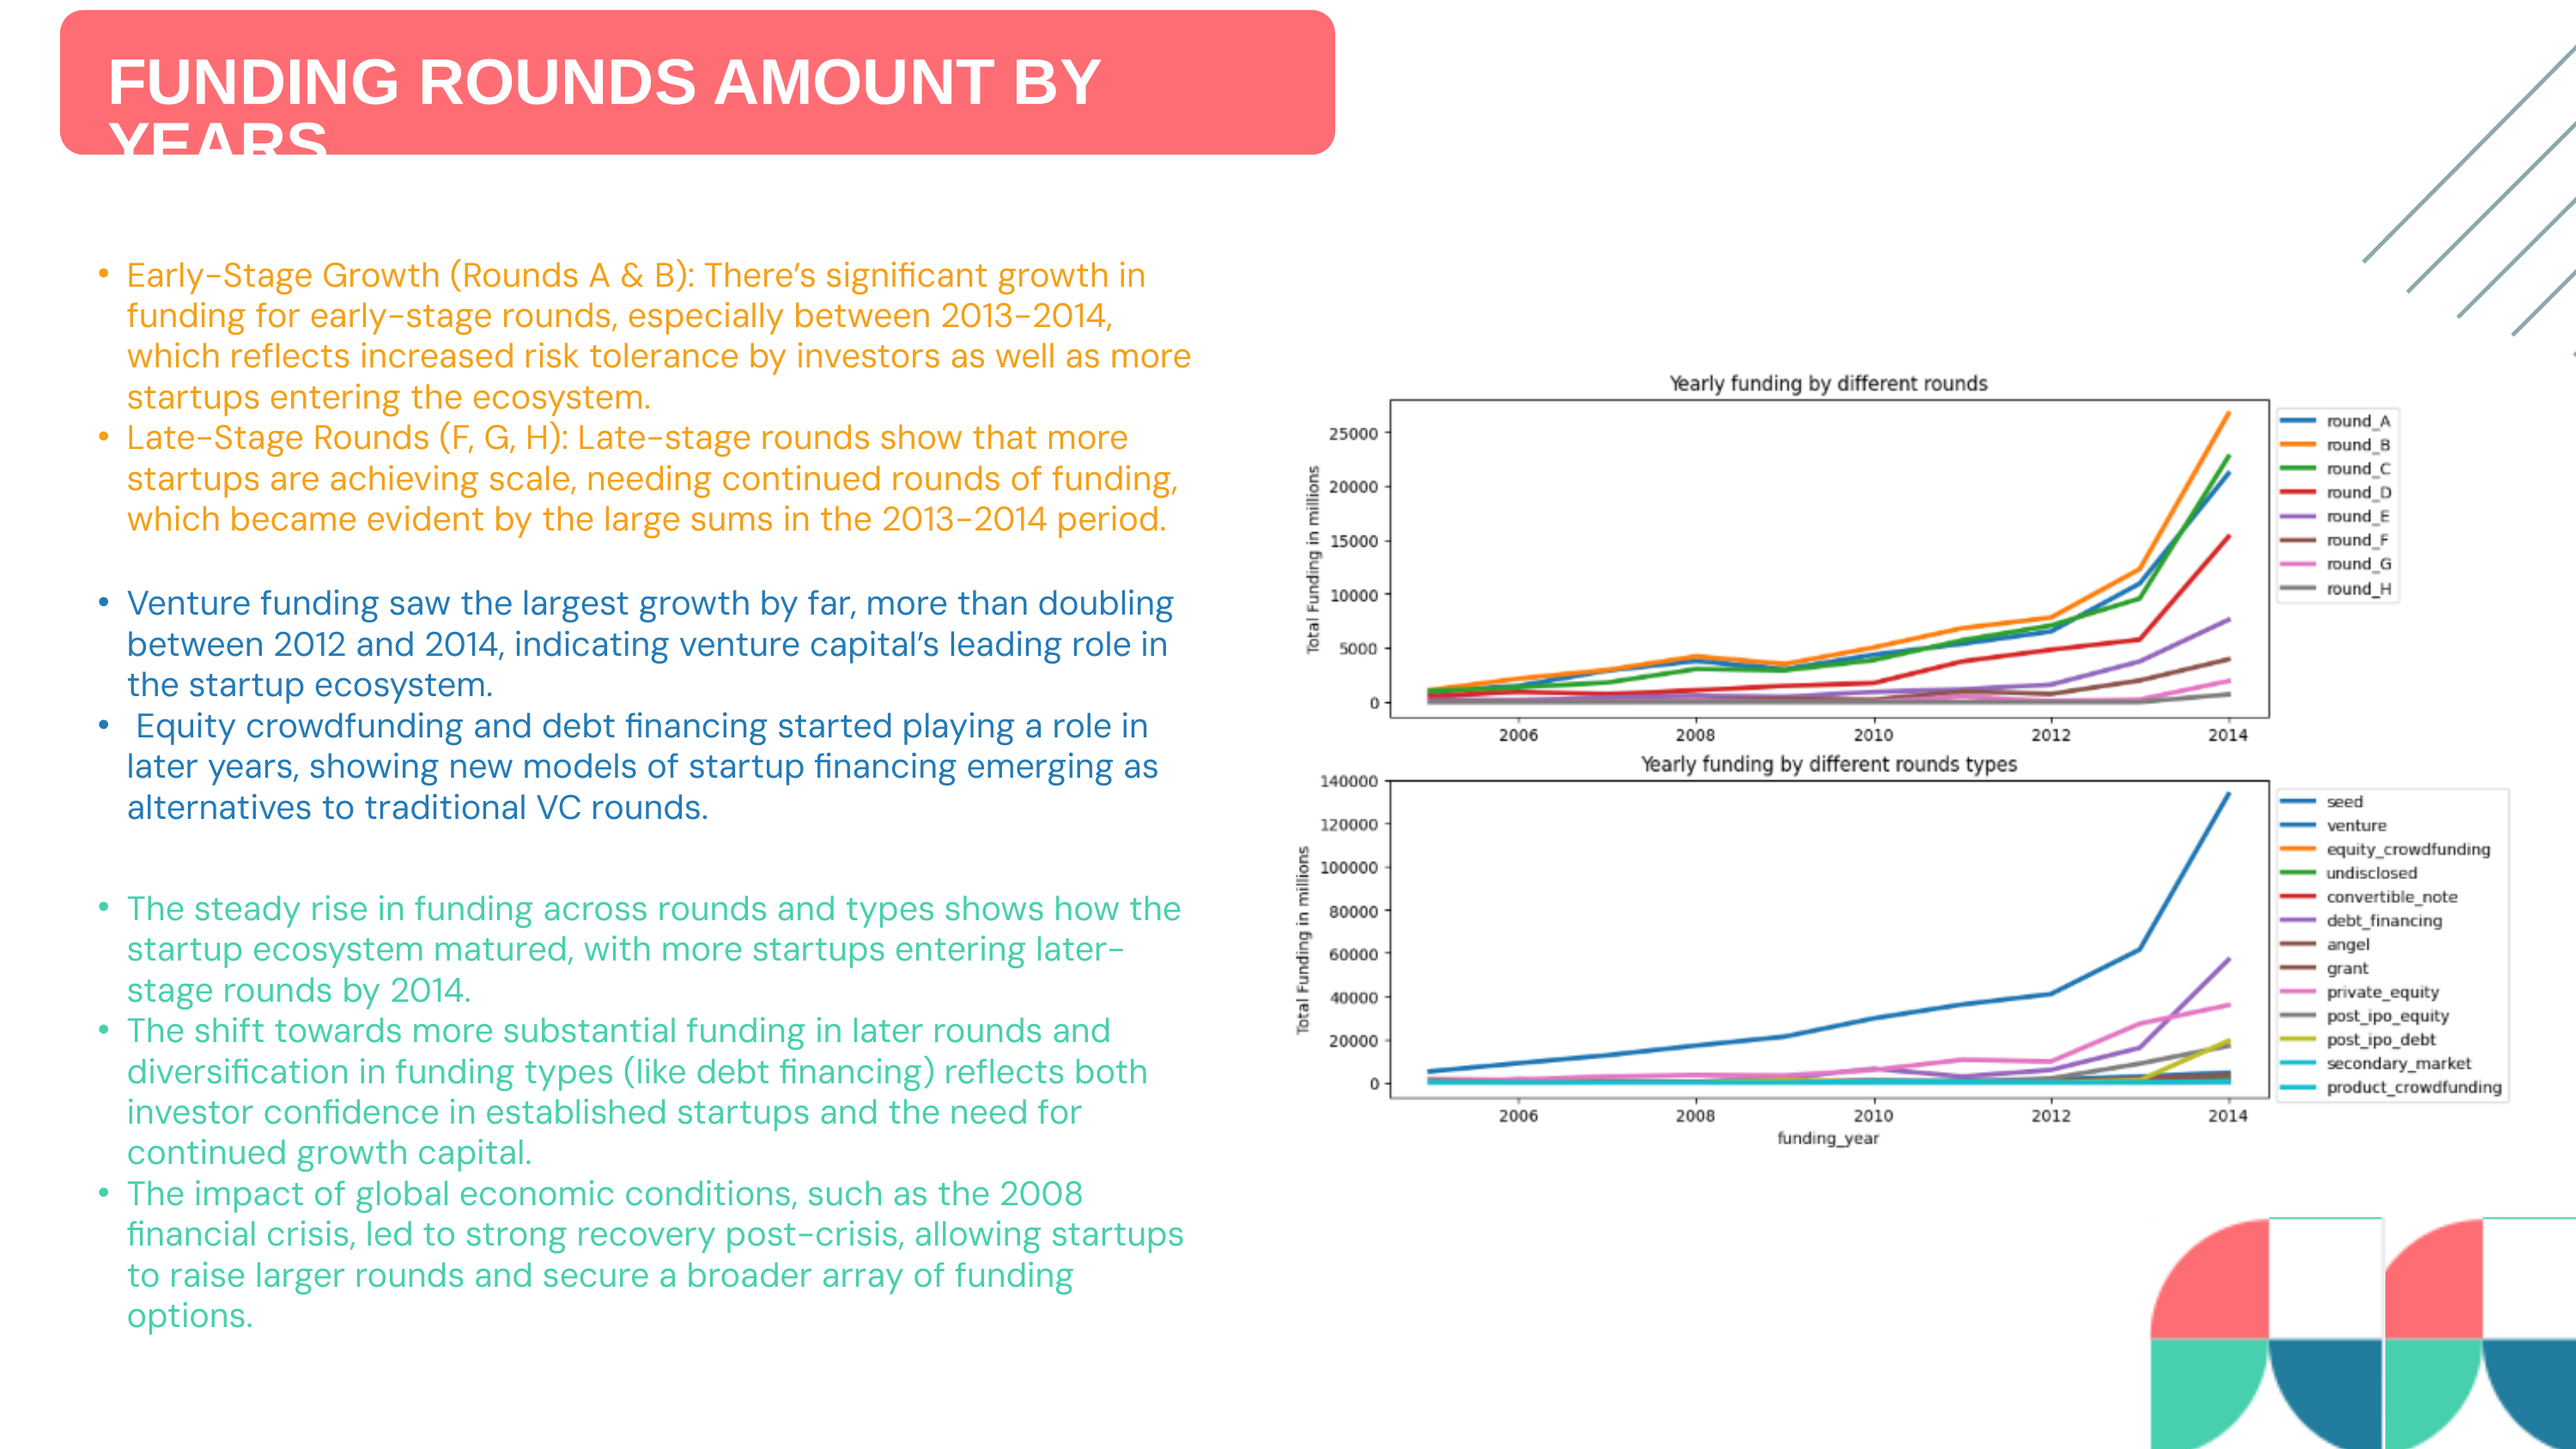

FUNDING ROUNDS AMOUNT BY YEARS
Early-Stage Growth (Rounds A & B): There’s significant growth in funding for early-stage rounds, especially between 2013-2014, which reflects increased risk tolerance by investors as well as more startups entering the ecosystem.
Late-Stage Rounds (F, G, H): Late-stage rounds show that more startups are achieving scale, needing continued rounds of funding, which became evident by the large sums in the 2013-2014 period.

Venture funding saw the largest growth by far, more than doubling between 2012 and 2014, indicating venture capital’s leading role in the startup ecosystem.
 Equity crowdfunding and debt financing started playing a role in later years, showing new models of startup financing emerging as alternatives to traditional VC rounds.

The steady rise in funding across rounds and types shows how the startup ecosystem matured, with more startups entering later-stage rounds by 2014.
The shift towards more substantial funding in later rounds and diversification in funding types (like debt financing) reflects both investor confidence in established startups and the need for continued growth capital.
The impact of global economic conditions, such as the 2008 financial crisis, led to strong recovery post-crisis, allowing startups to raise larger rounds and secure a broader array of funding options.